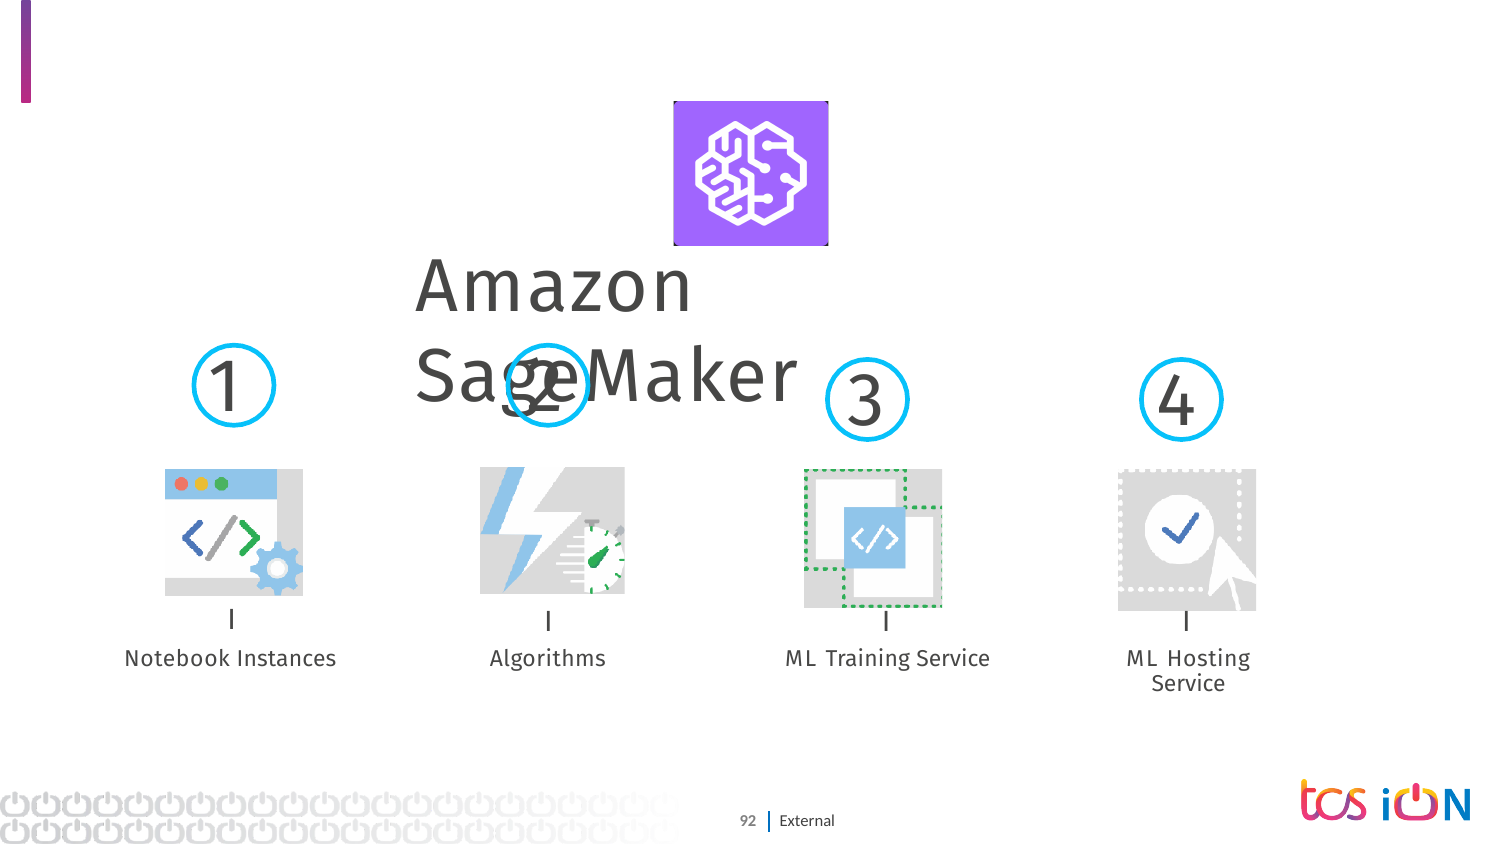

Amazon SageMaker
1
2

3
4

| I | I | I | I |
| --- | --- | --- | --- |
| Notebook Instances | Algorithms | ML Training Service | ML Hosting Service |